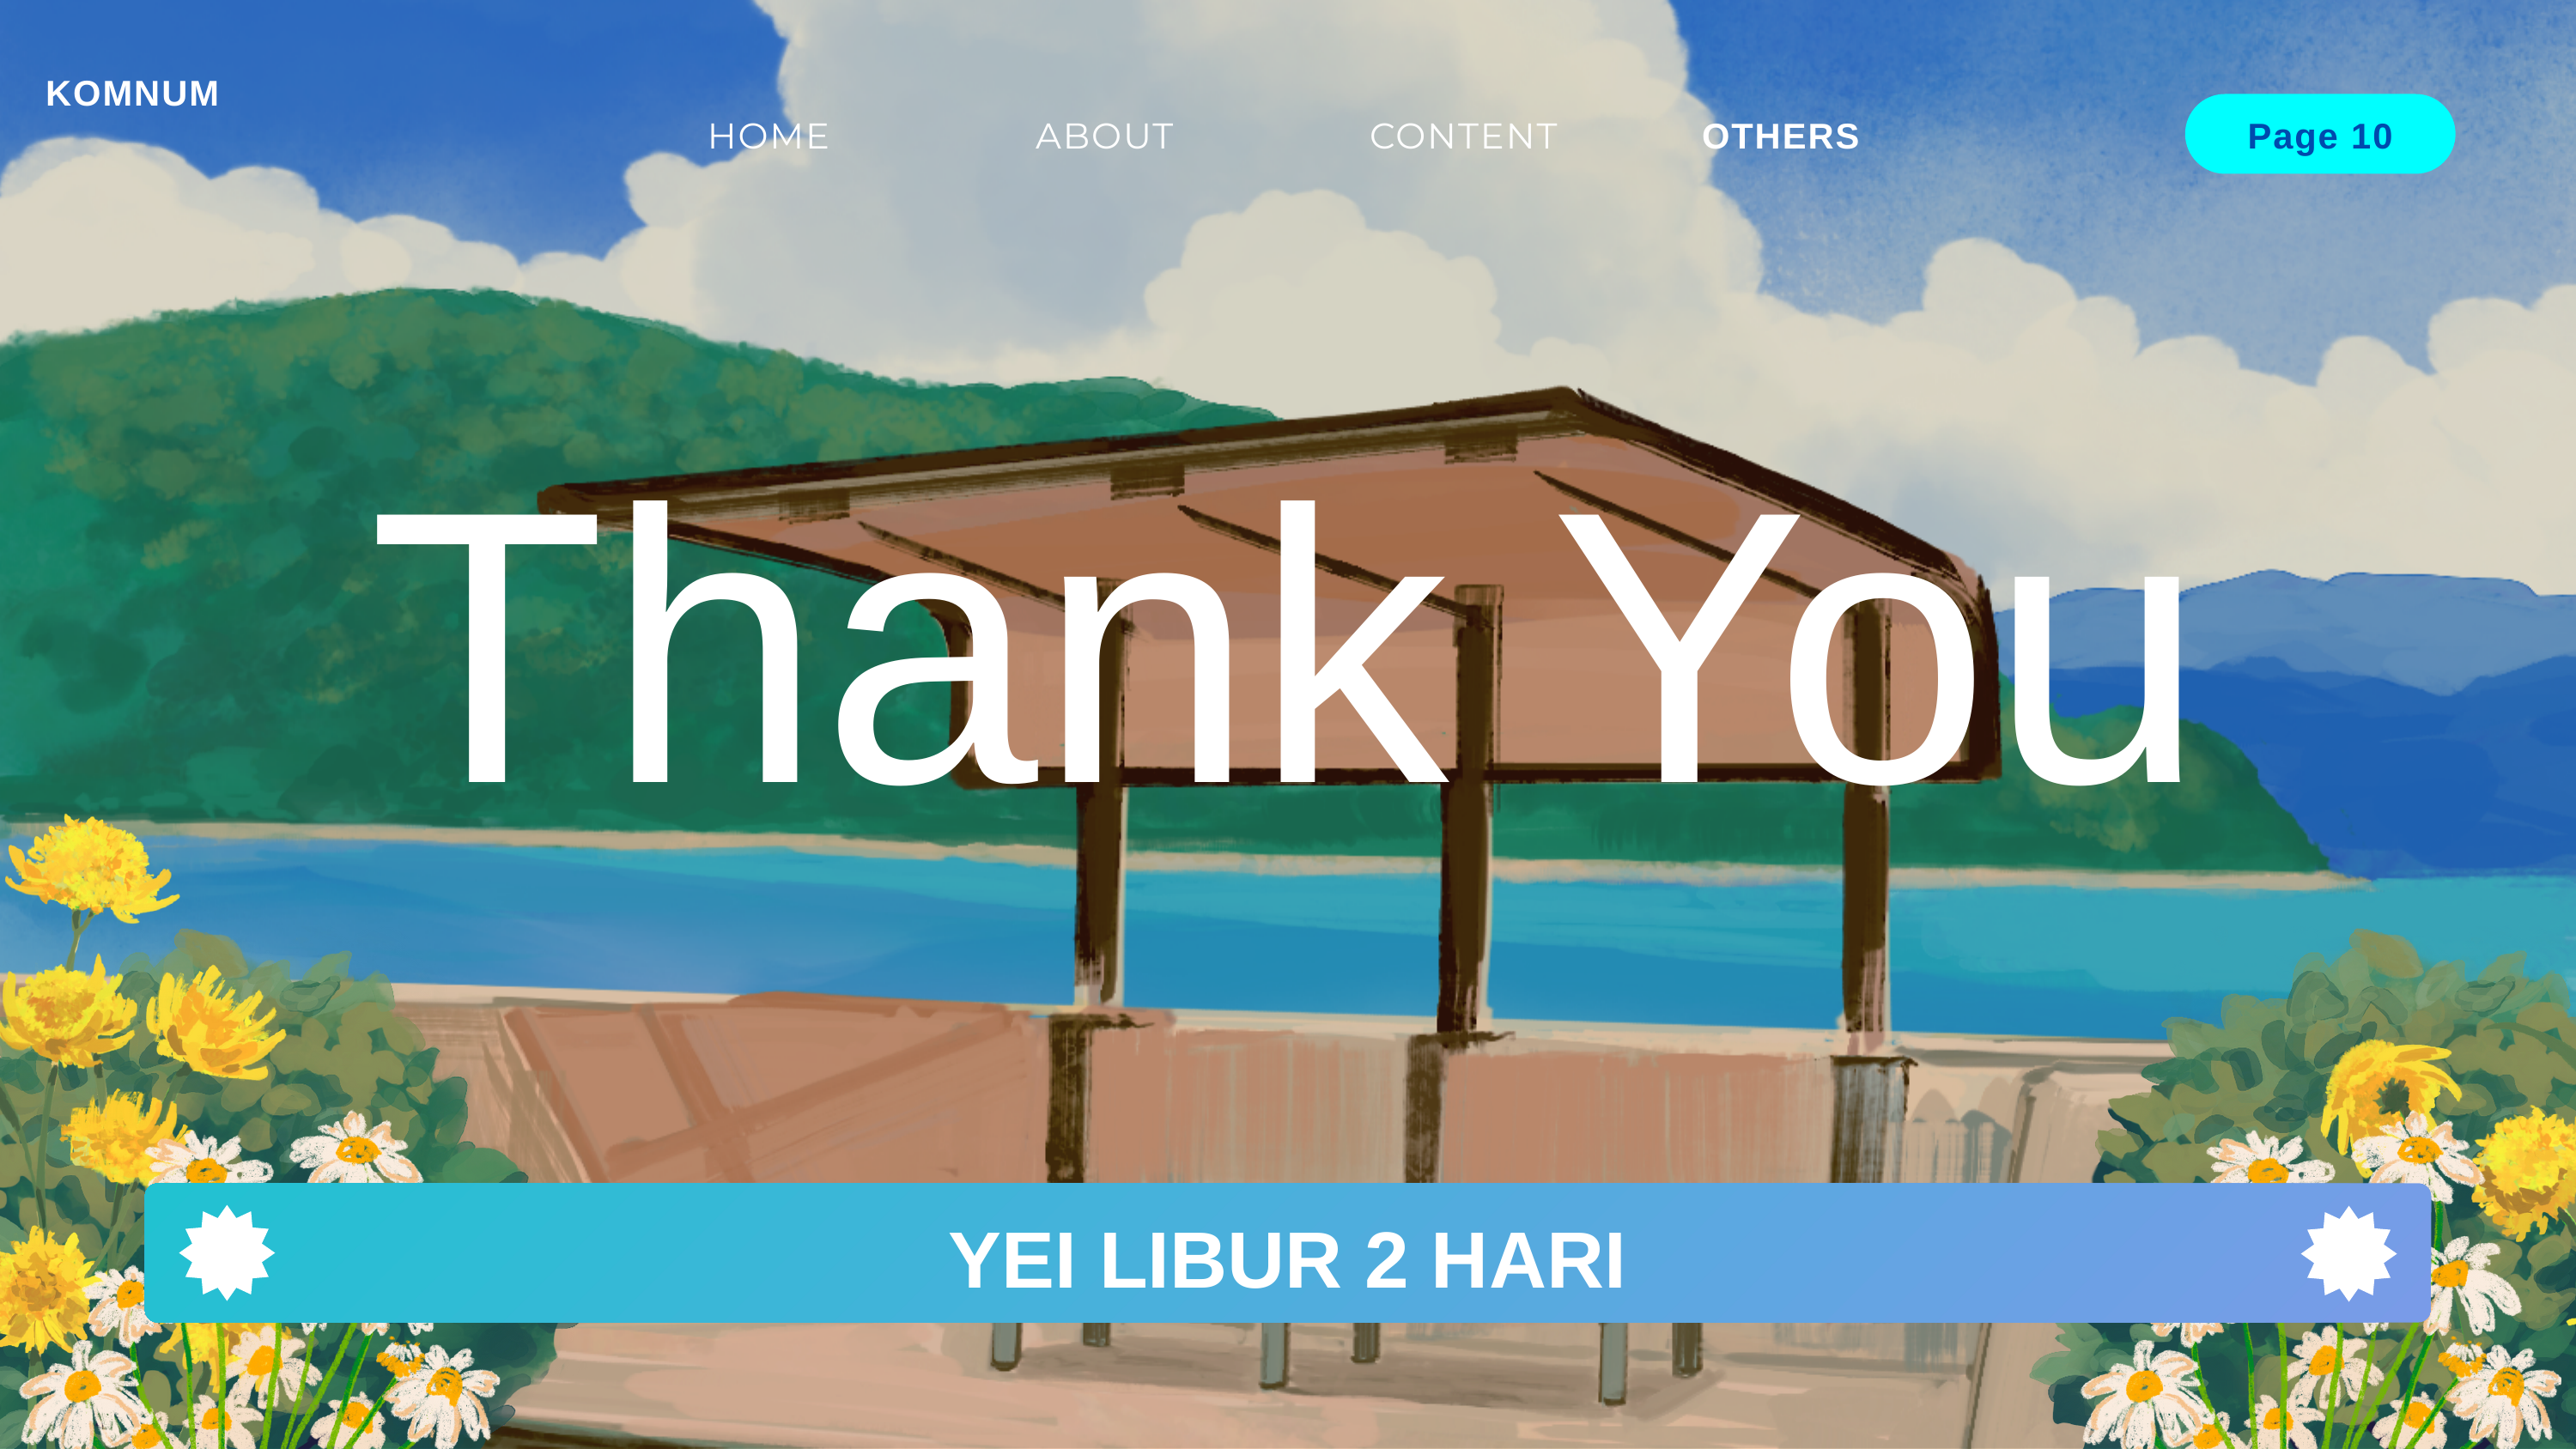

KOMNUM

HOME
OTHERS
ABOUT
CONTENT
Page 10
Thank You

YEI LIBUR 2 HARI